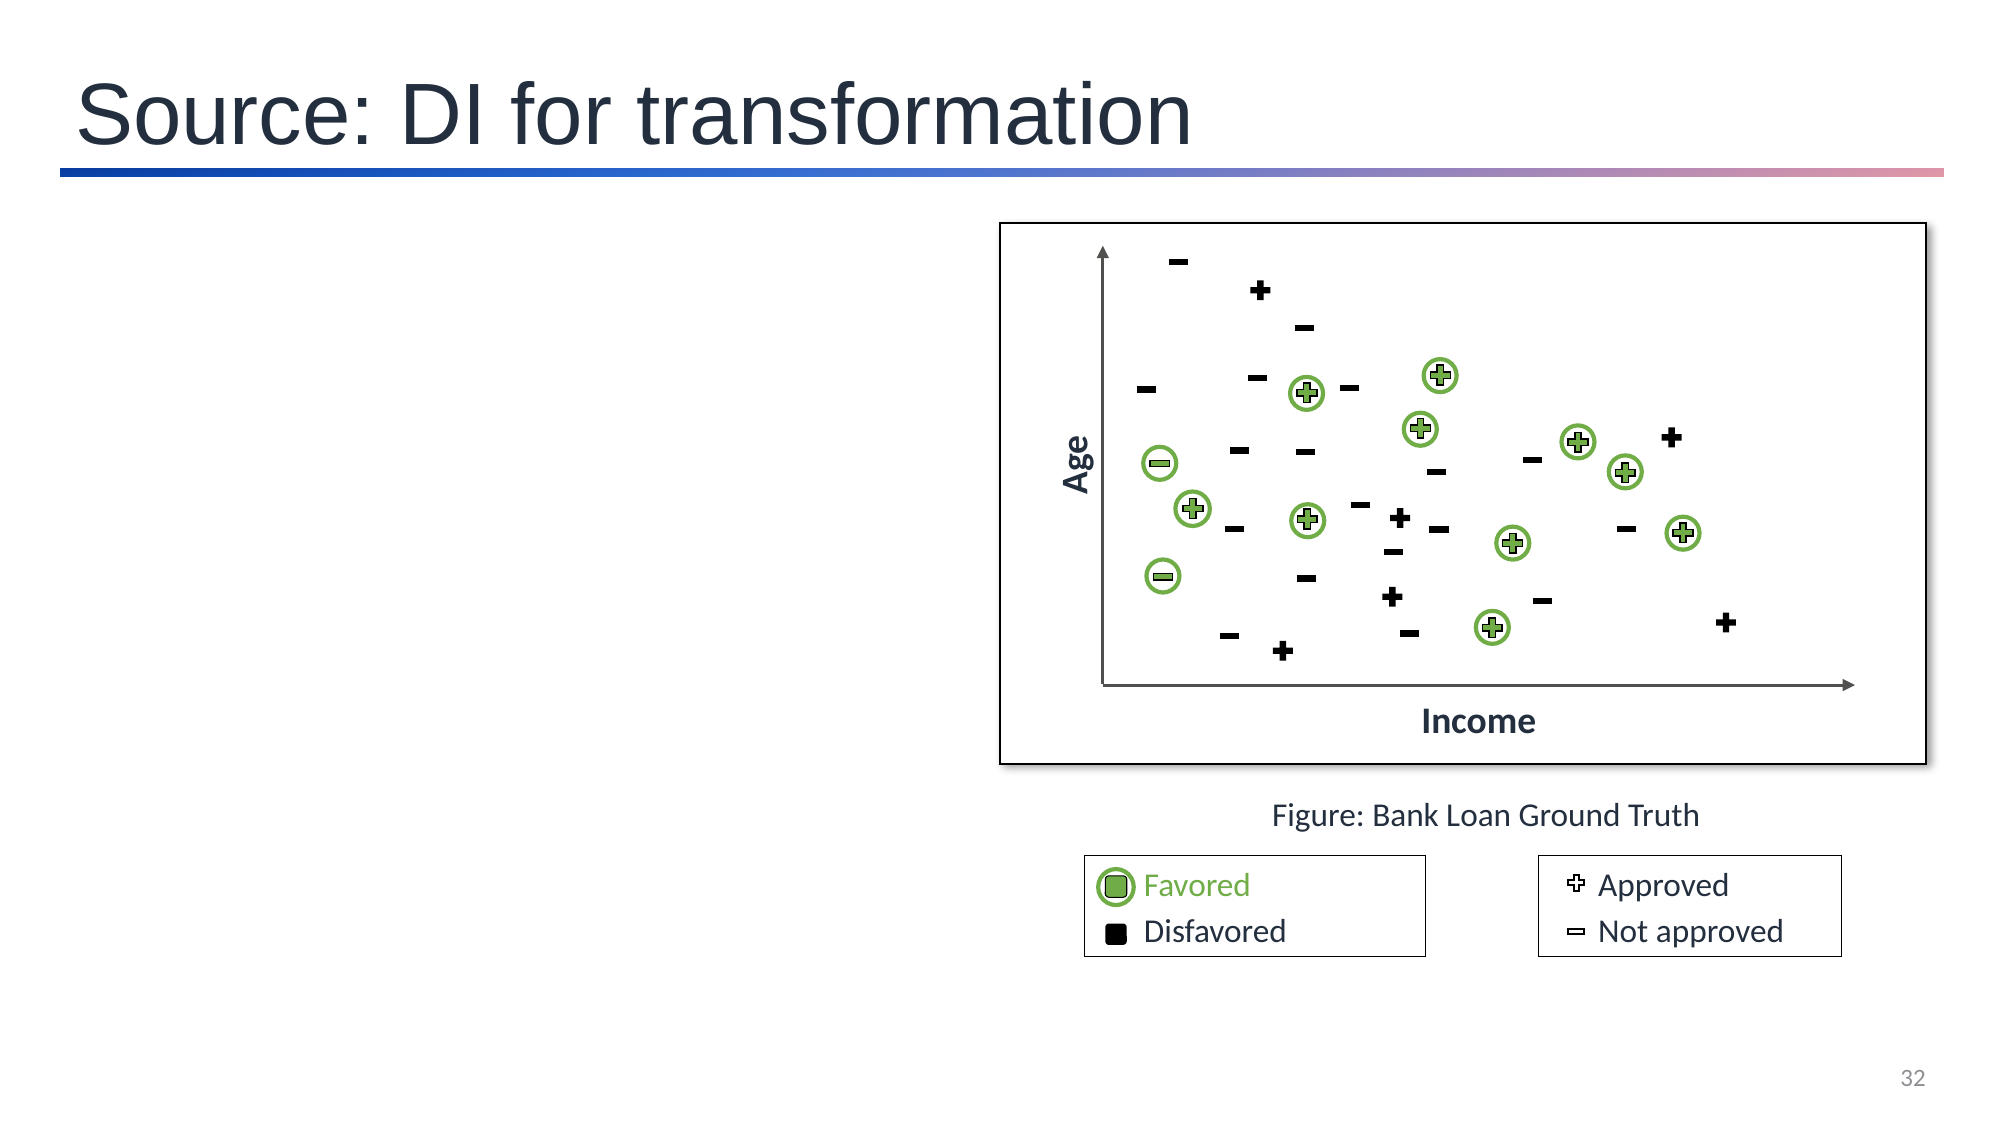

Source: DI for transformation

Age
Income
Figure: Bank Loan Ground Truth
      Favored
      Disfavored

      Approved
      Not approved

32